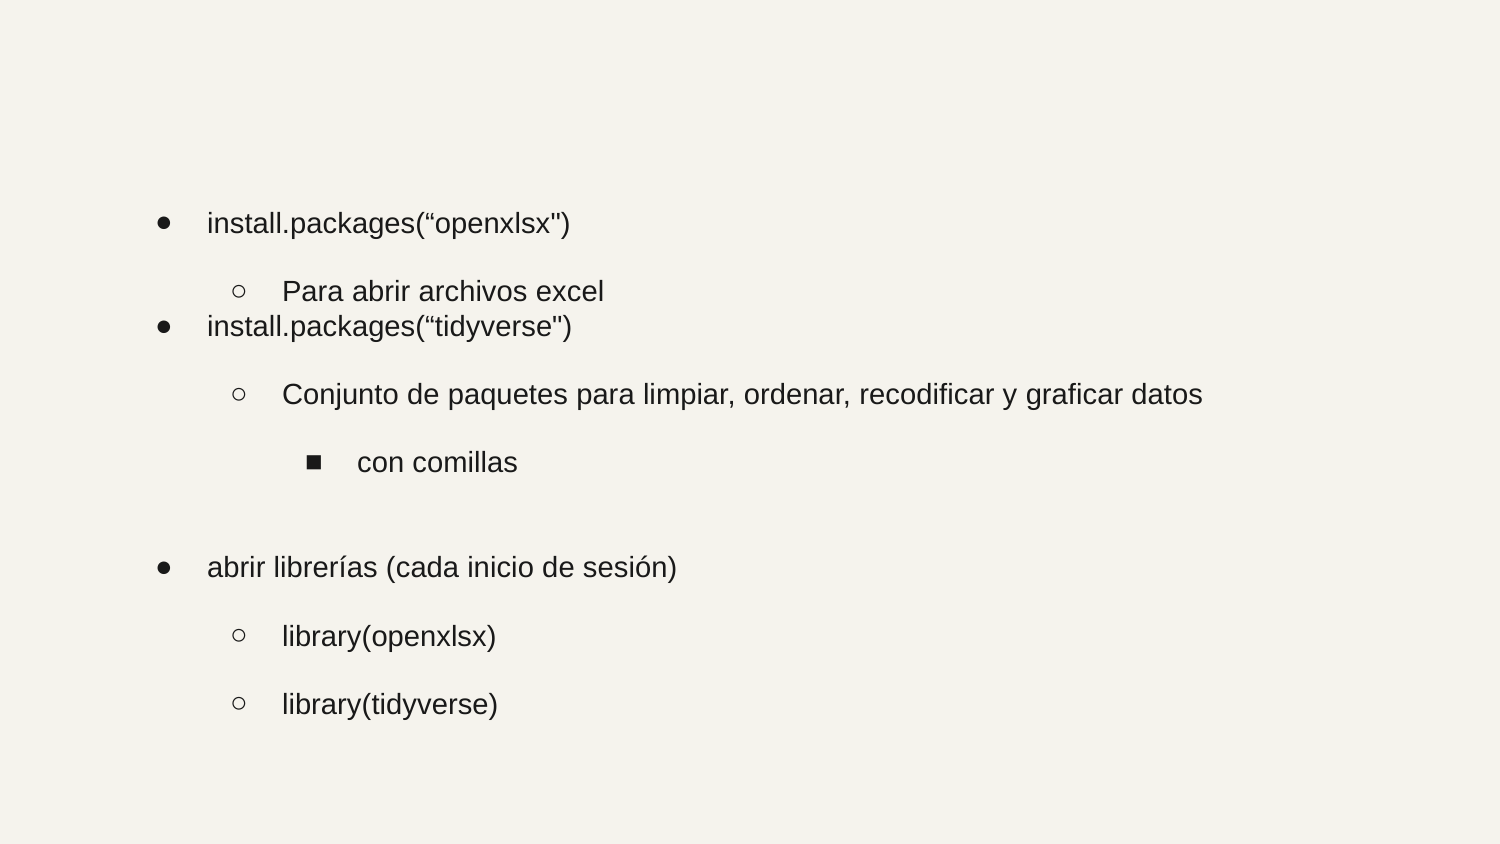

15
install.packages(“openxlsx")
Para abrir archivos excel
install.packages(“tidyverse")
Conjunto de paquetes para limpiar, ordenar, recodificar y graficar datos
con comillas

abrir librerías (cada inicio de sesión)
library(openxlsx)
library(tidyverse)